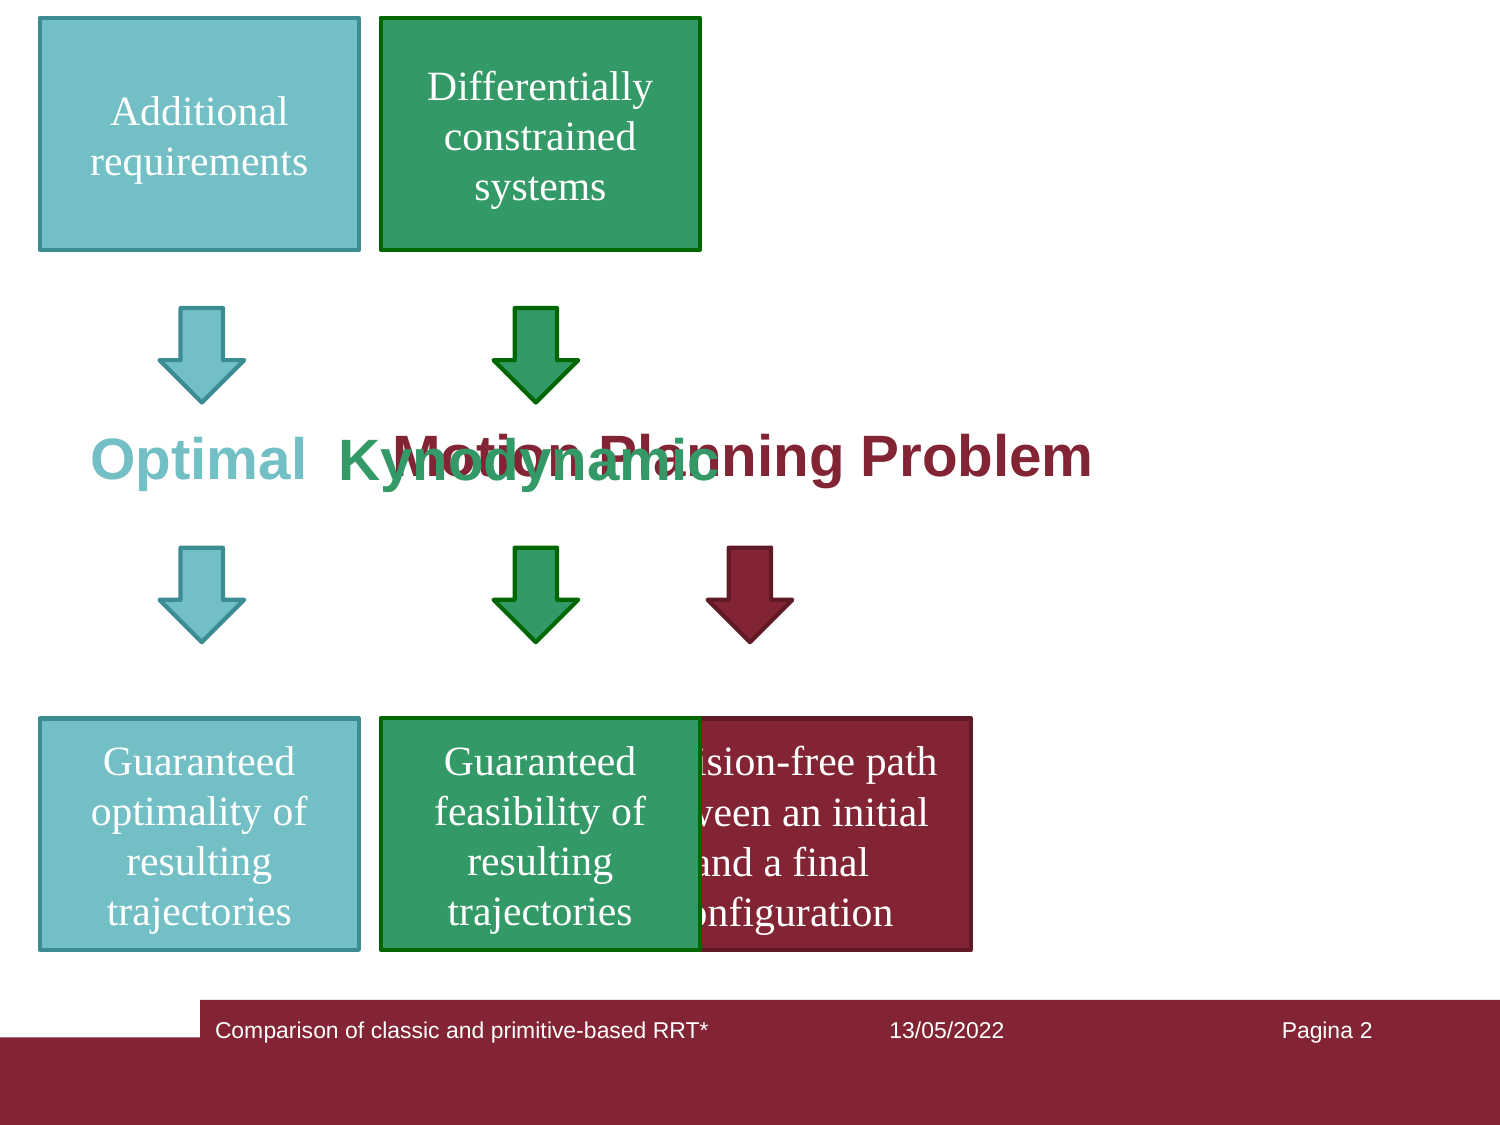

Additional requirements
Differentially constrained systems

# Motion Planning Problem
Optimal
Kynodynamic

Guaranteed feasibility of resulting trajectories
Guaranteed optimality of resulting trajectories
Collision-free path between an initial and a final configuration
Comparison of classic and primitive-based RRT*
13/05/2022
Pagina 2